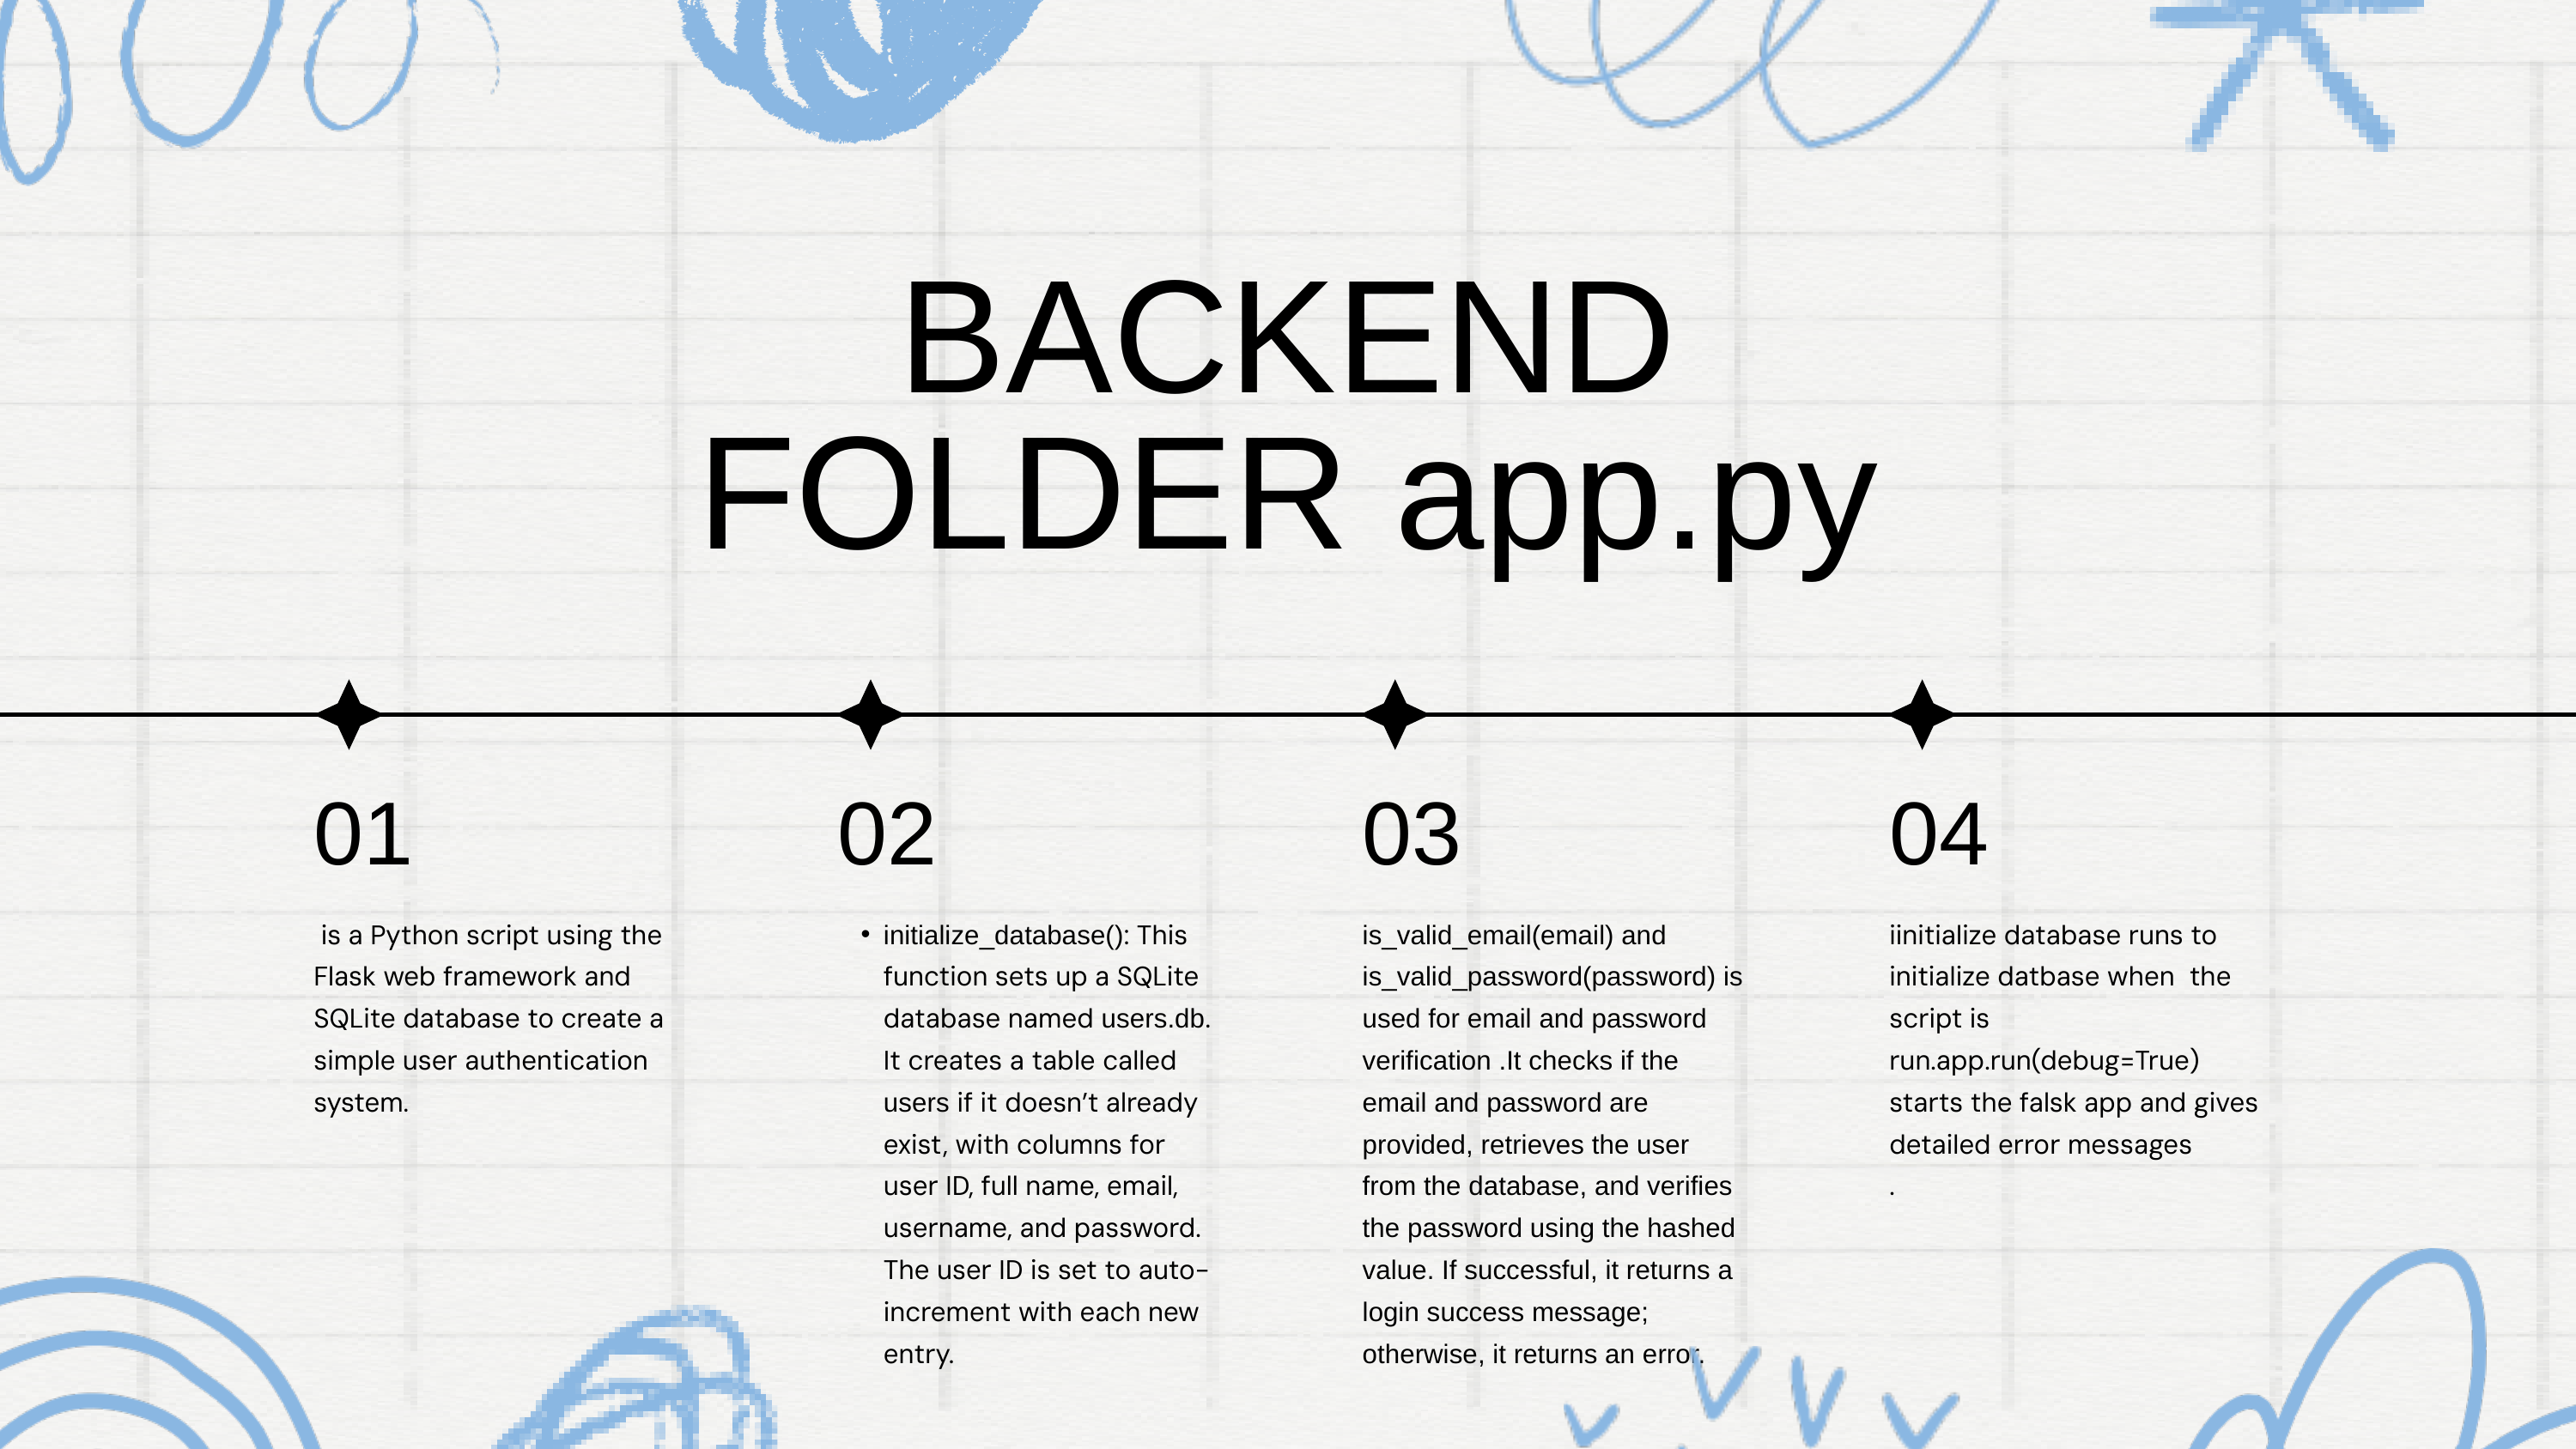

BACKEND FOLDER app.py

01
02
03
04
 is a Python script using the Flask web framework and SQLite database to create a simple user authentication system.
initialize_database(): This function sets up a SQLite database named users.db. It creates a table called users if it doesn’t already exist, with columns for user ID, full name, email, username, and password. The user ID is set to auto-increment with each new entry.

is_valid_email(email) and  is_valid_password(password) is used for email and password verification .It checks if the email and password are provided, retrieves the user from the database, and verifies the password using the hashed value. If successful, it returns a login success message; otherwise, it returns an error.
iinitialize database runs to initialize datbase when  the script is run.app.run(debug=True) starts the falsk app and gives detailed error messages
.